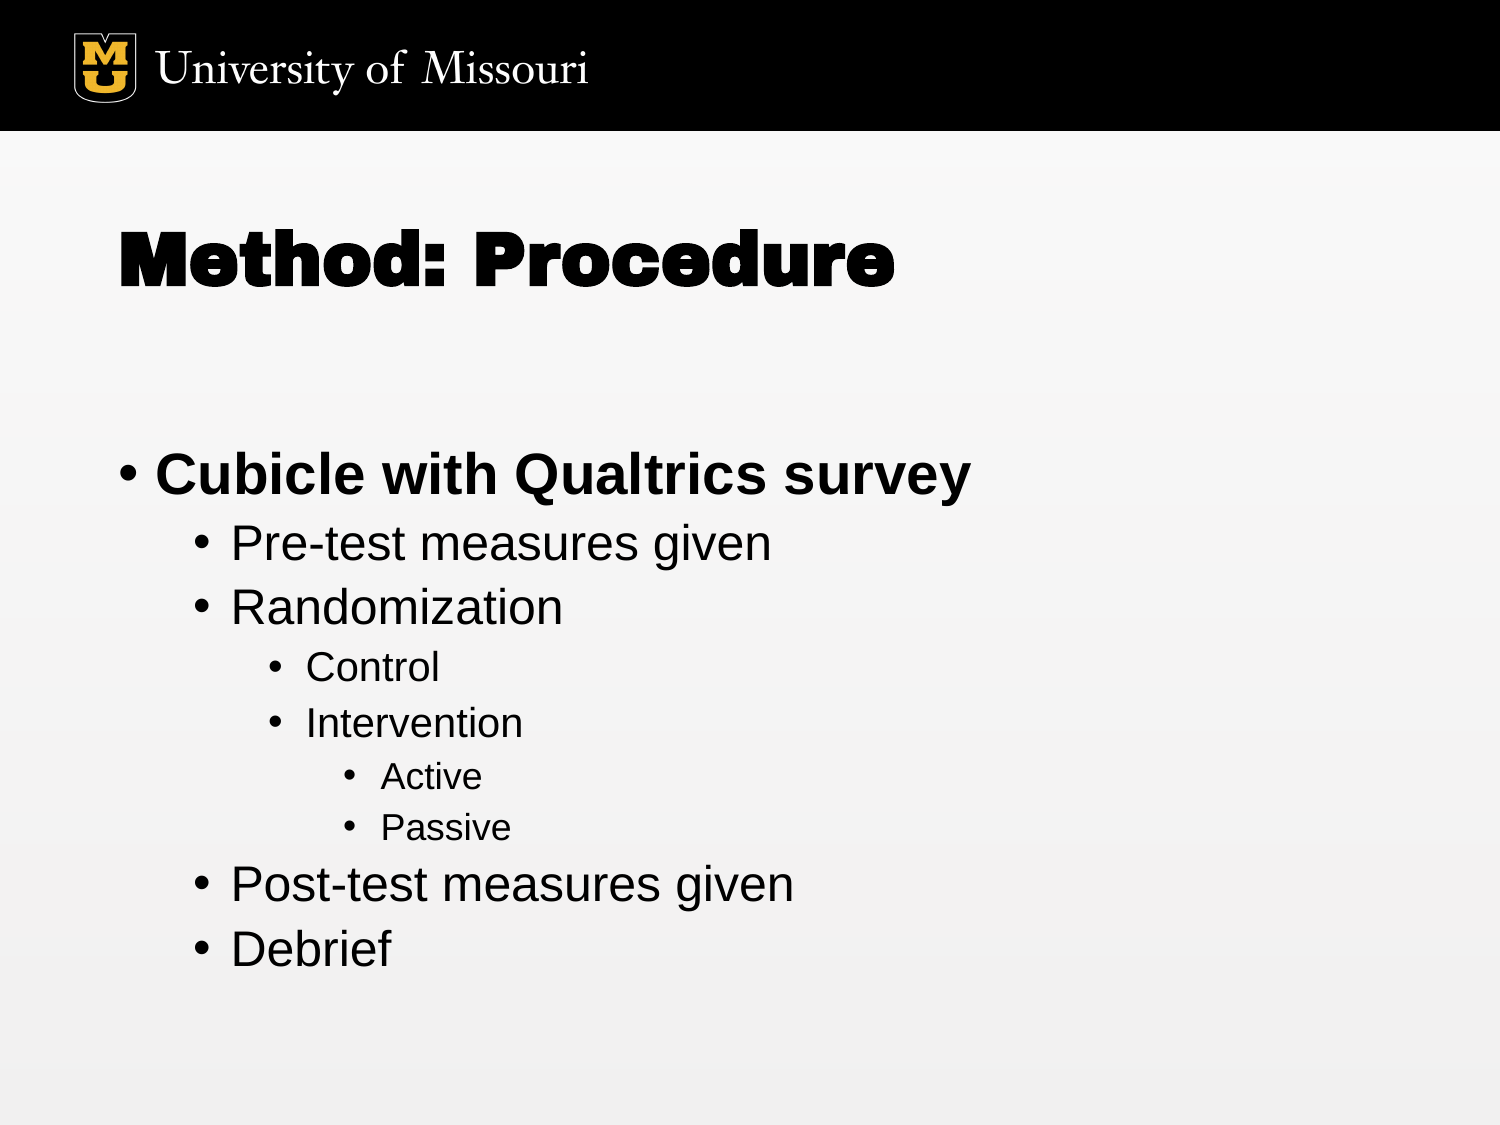

# Method: Procedure
Cubicle with Qualtrics survey
Pre-test measures given
Randomization
Control
Intervention
Active
Passive
Post-test measures given
Debrief